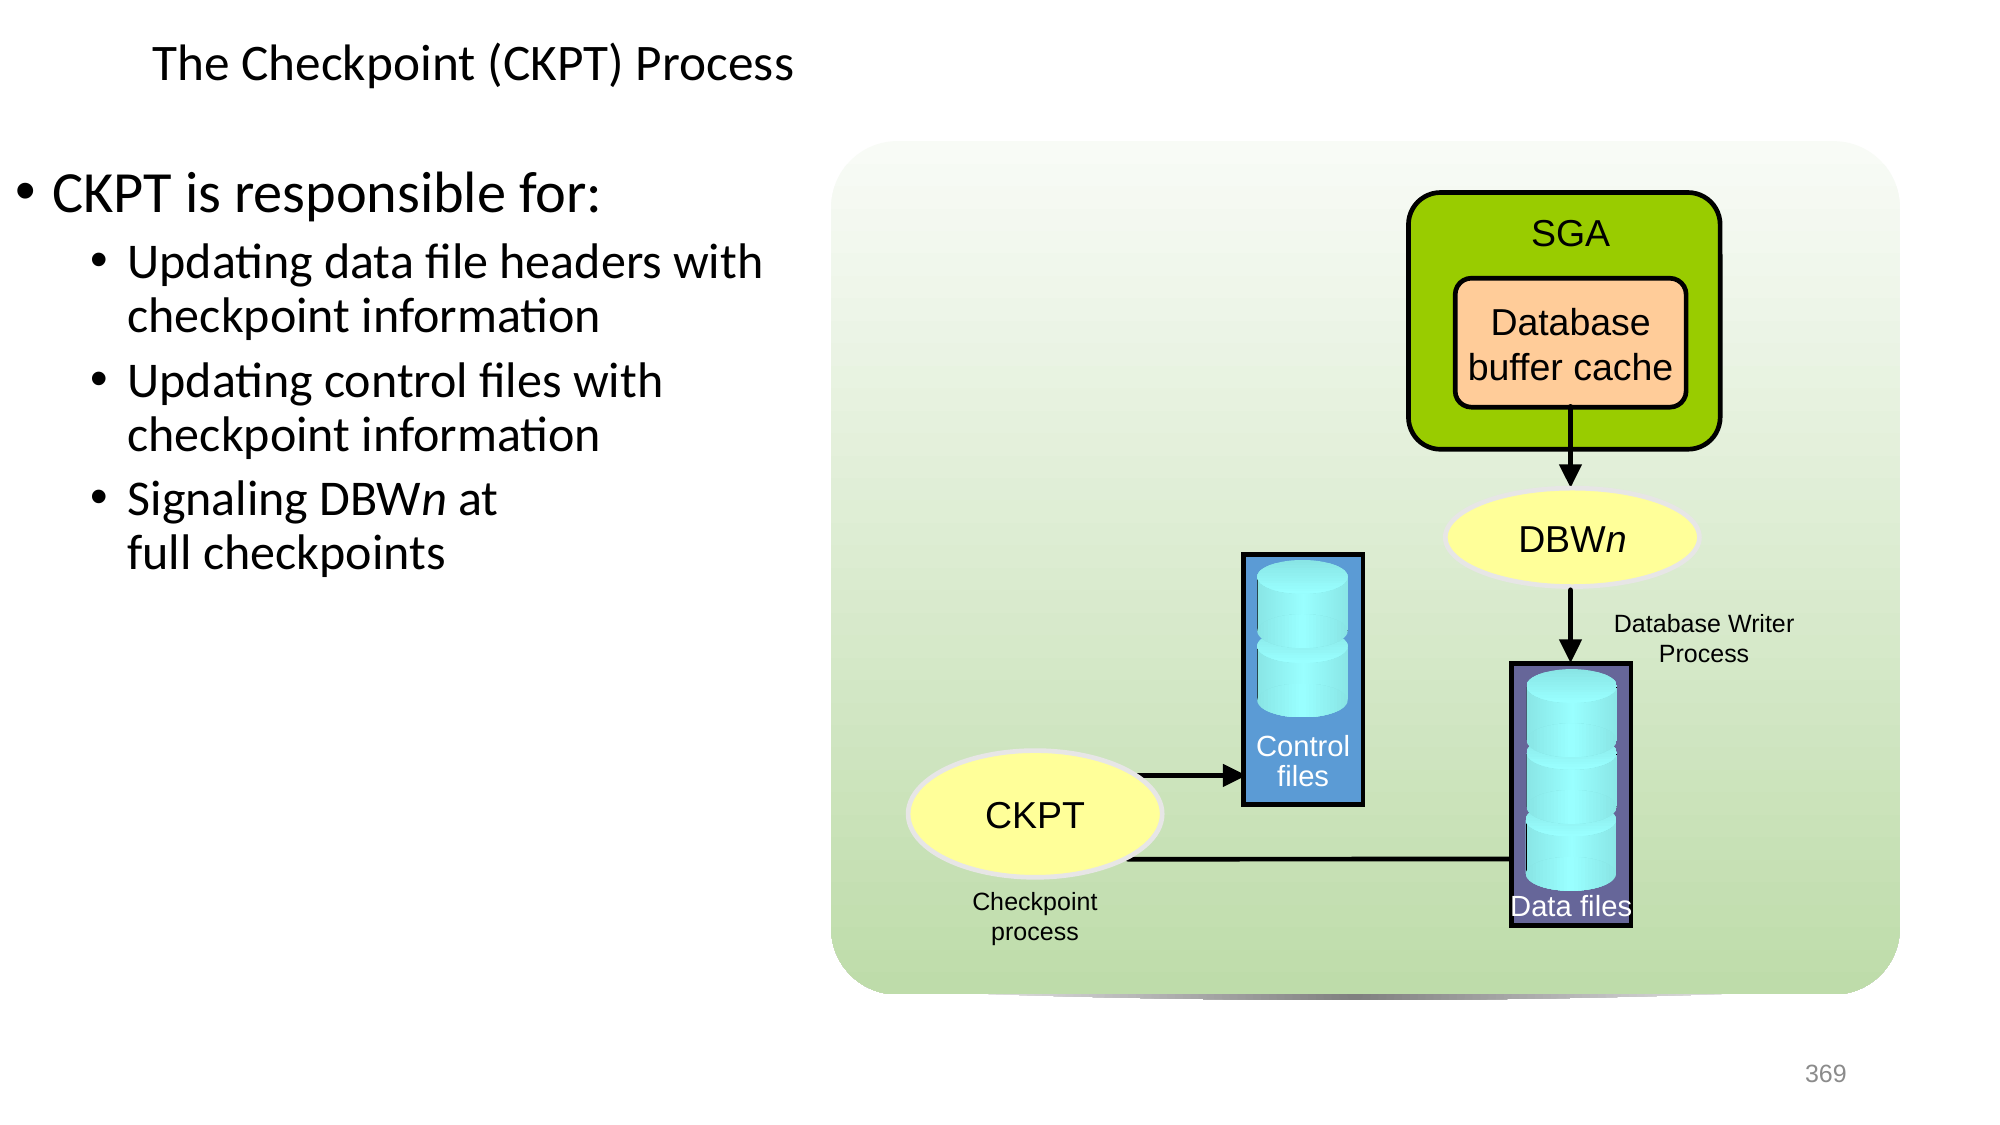

# The Checkpoint (CKPT) Process

CKPT is responsible for:
Updating data file headers with
checkpoint information
Updating control files with
checkpoint information
Signaling DBWn at
full checkpoints

SGA
Database
buffer cache

DBWn

Control files

Database Writer Process

Data files
CKPT
Checkpoint process

369